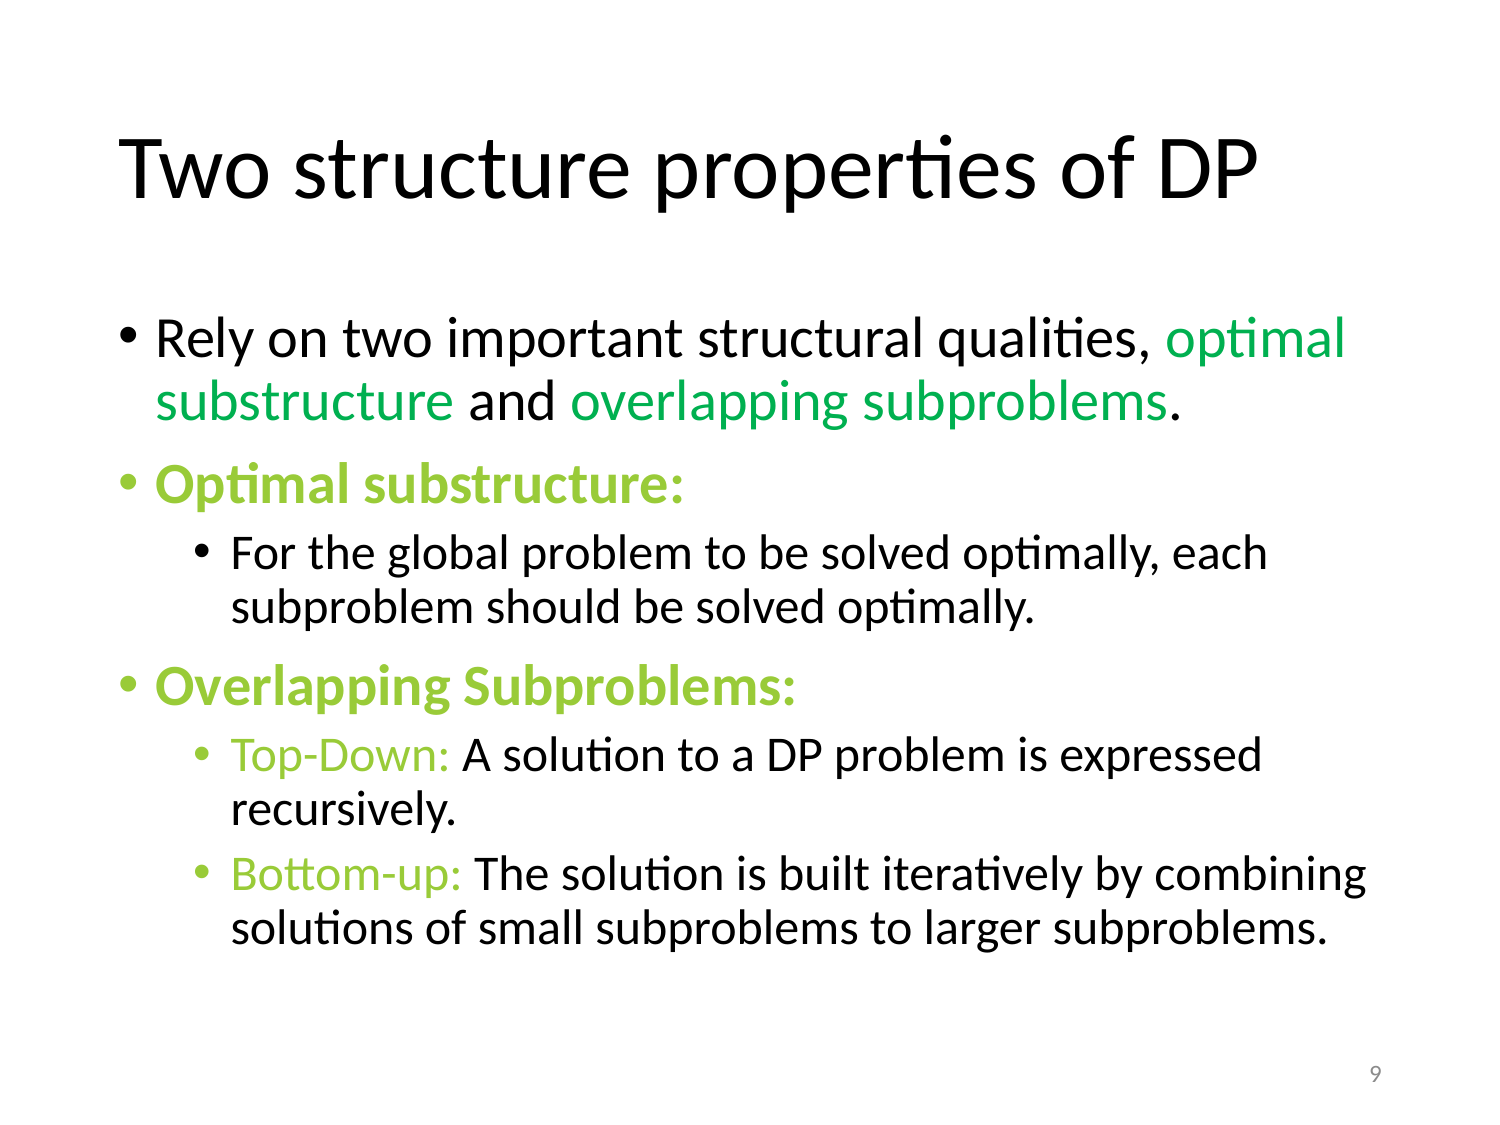

# Two structure properties of DP
Rely on two important structural qualities, optimal substructure and overlapping subproblems.
Optimal substructure:
For the global problem to be solved optimally, each subproblem should be solved optimally.
Overlapping Subproblems:
Top-Down: A solution to a DP problem is expressed recursively.
Bottom-up: The solution is built iteratively by combining solutions of small subproblems to larger subproblems.

9